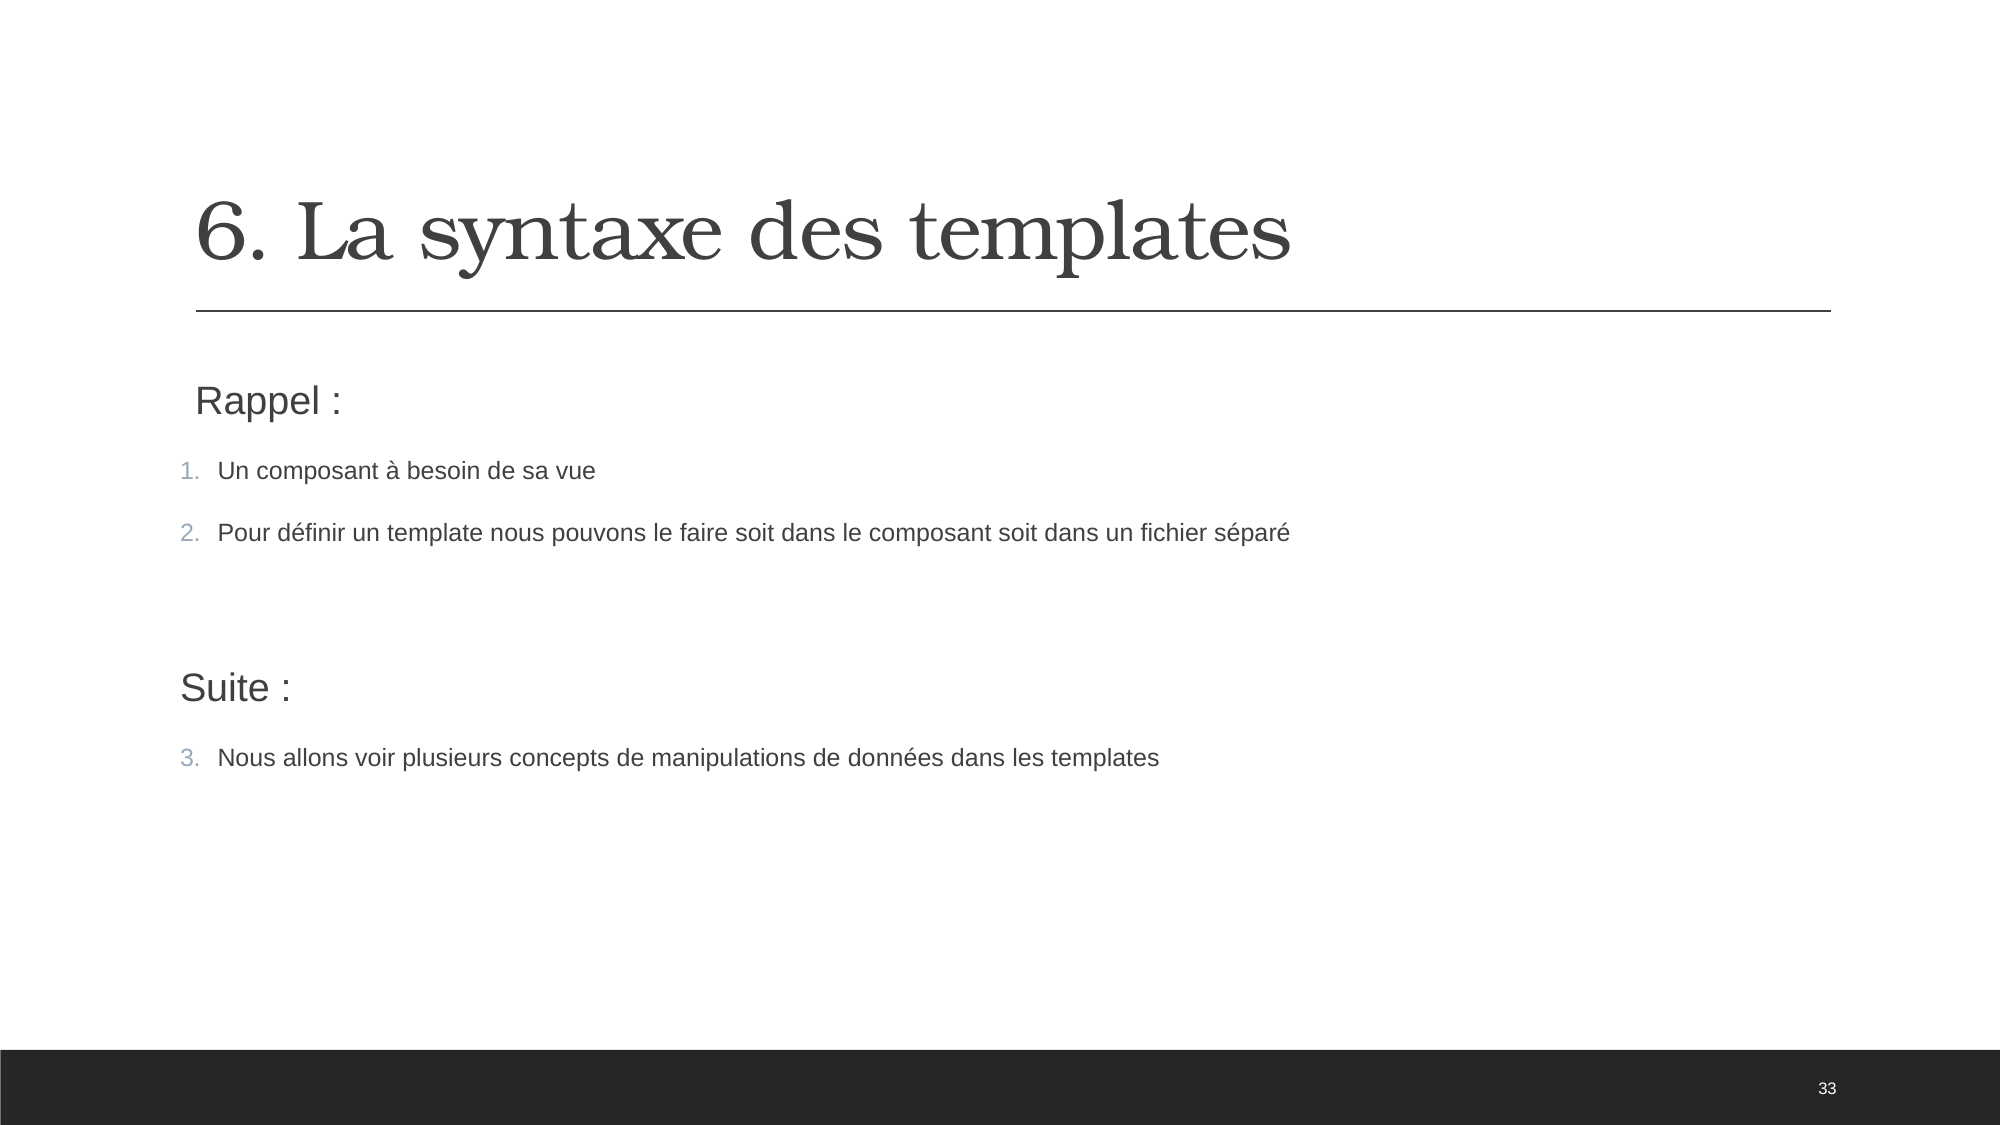

# 6. La syntaxe des templates
Rappel :
Un composant à besoin de sa vue
Pour définir un template nous pouvons le faire soit dans le composant soit dans un fichier séparé

Suite :
Nous allons voir plusieurs concepts de manipulations de données dans les templates

33